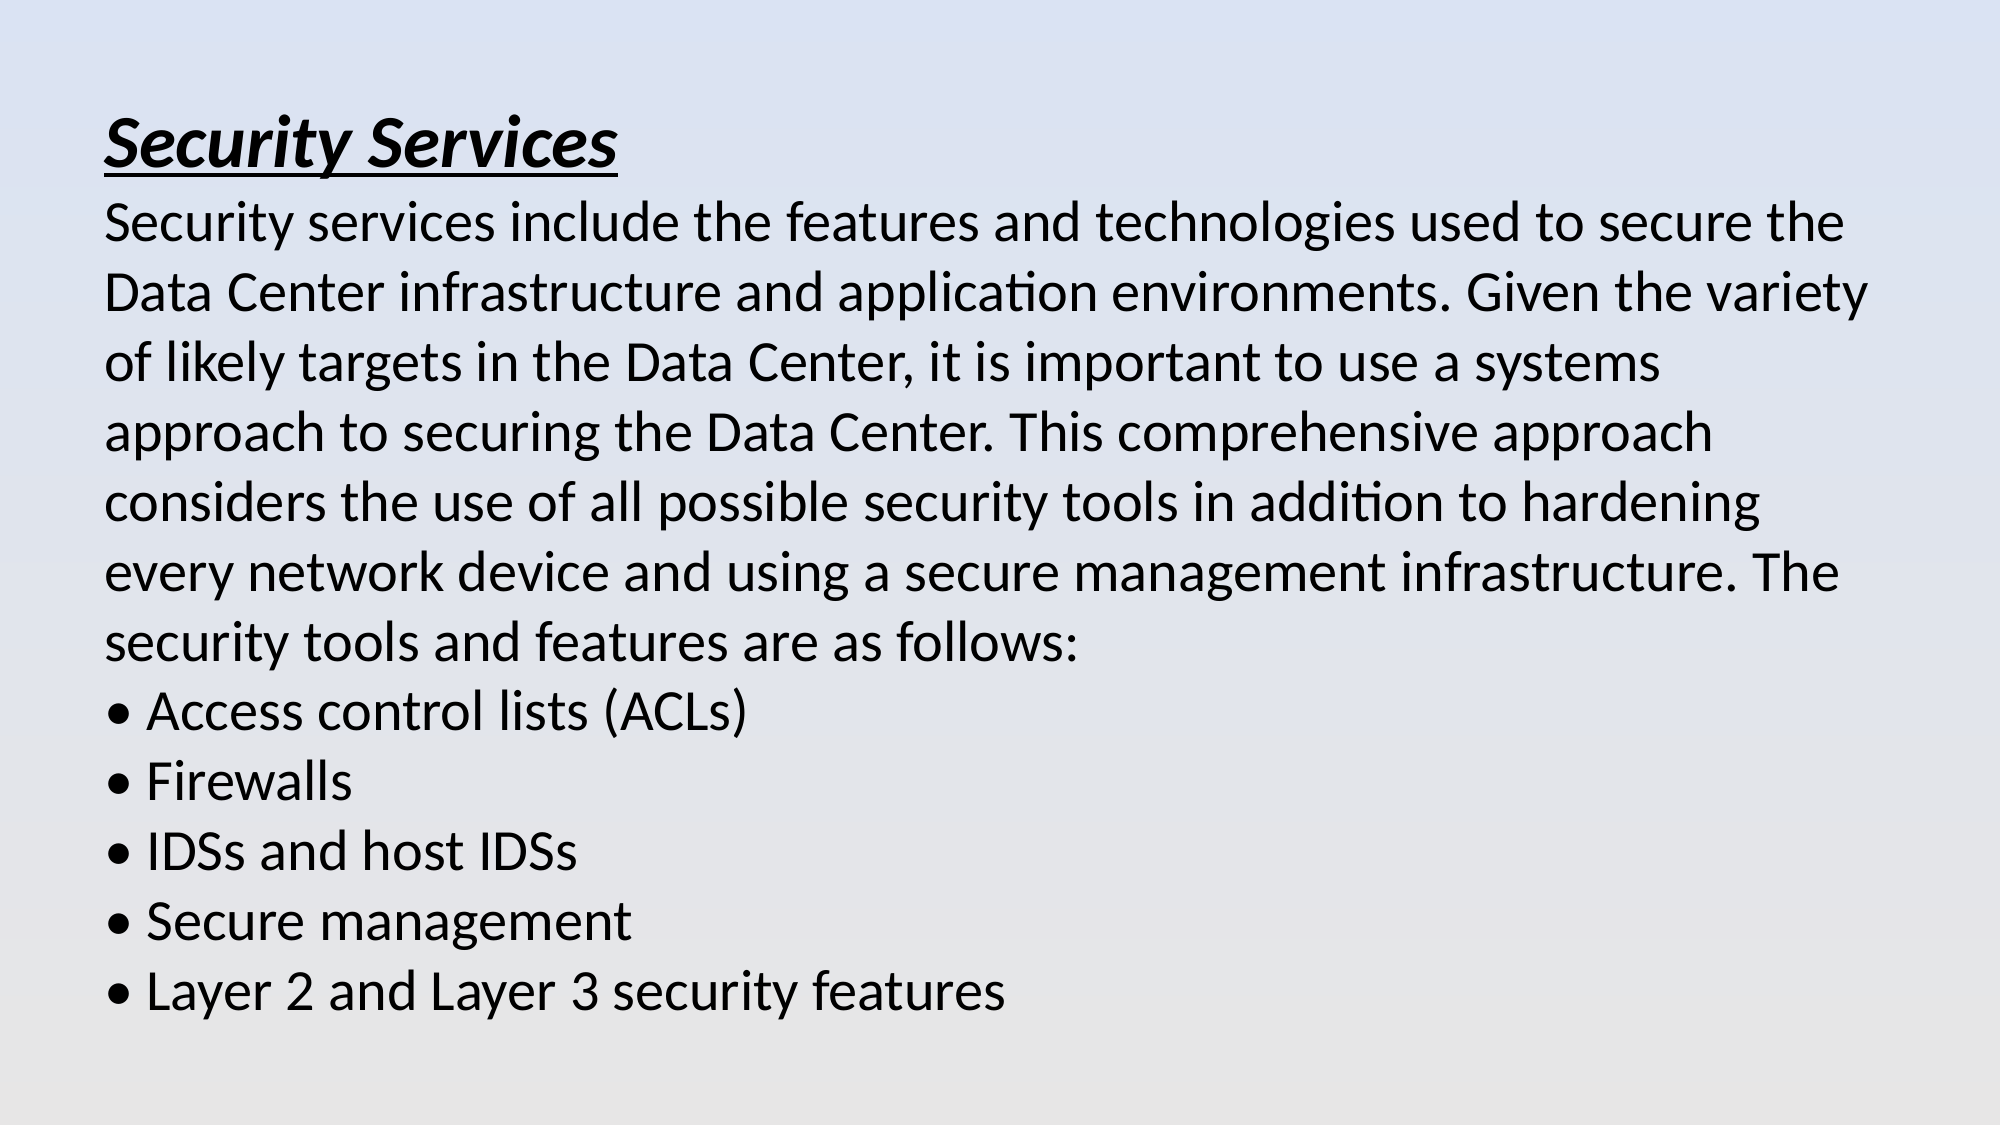

Security Services
Security services include the features and technologies used to secure the Data Center infrastructure and application environments. Given the variety of likely targets in the Data Center, it is important to use a systems
approach to securing the Data Center. This comprehensive approach
considers the use of all possible security tools in addition to hardening
every network device and using a secure management infrastructure. The security tools and features are as follows:
• Access control lists (ACLs)
• Firewalls
• IDSs and host IDSs
• Secure management
• Layer 2 and Layer 3 security features